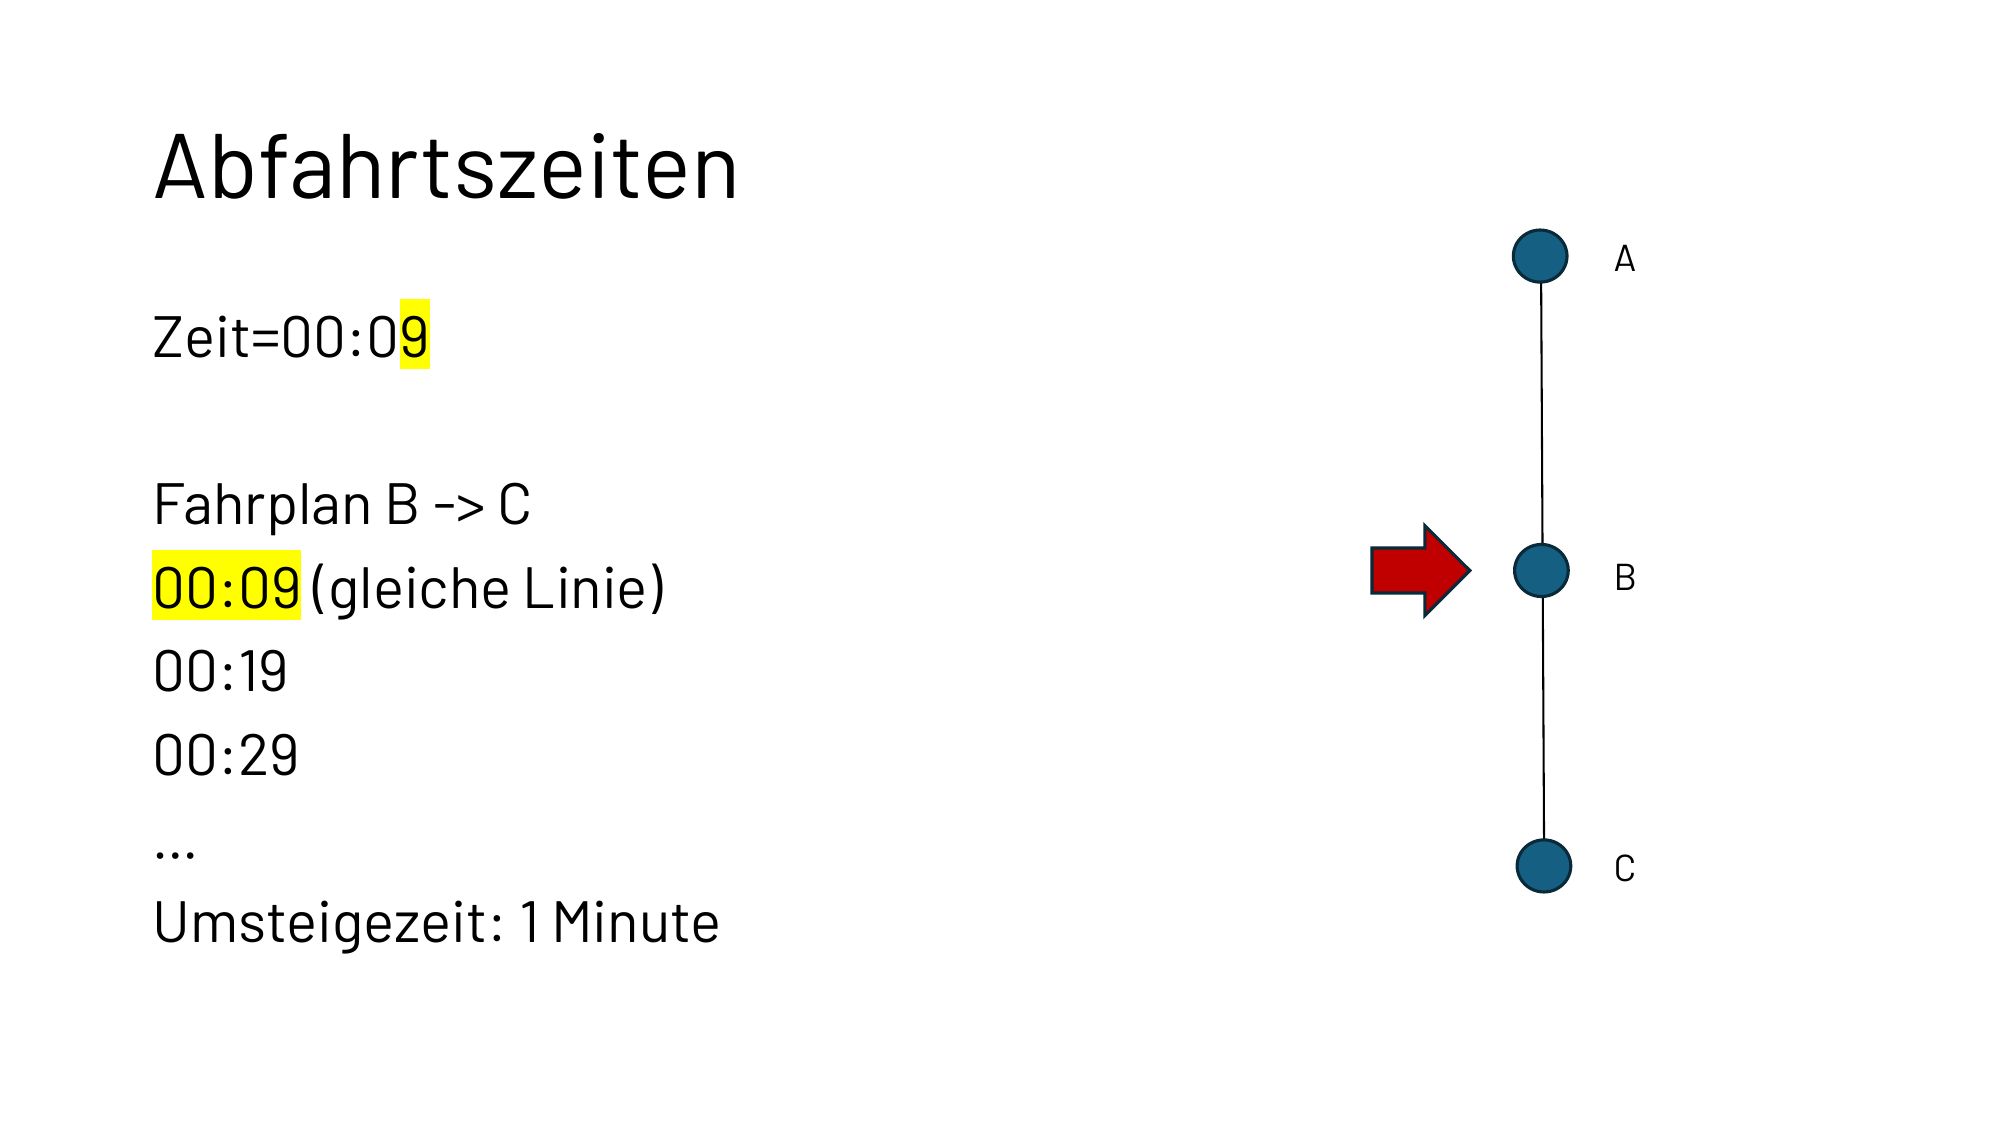

# Abfahrtszeiten
A

Zeit=00:09

Fahrplan B -> C
00:09 (gleiche Linie)
00:19
00:29
…
Umsteigezeit: 1 Minute

B
C